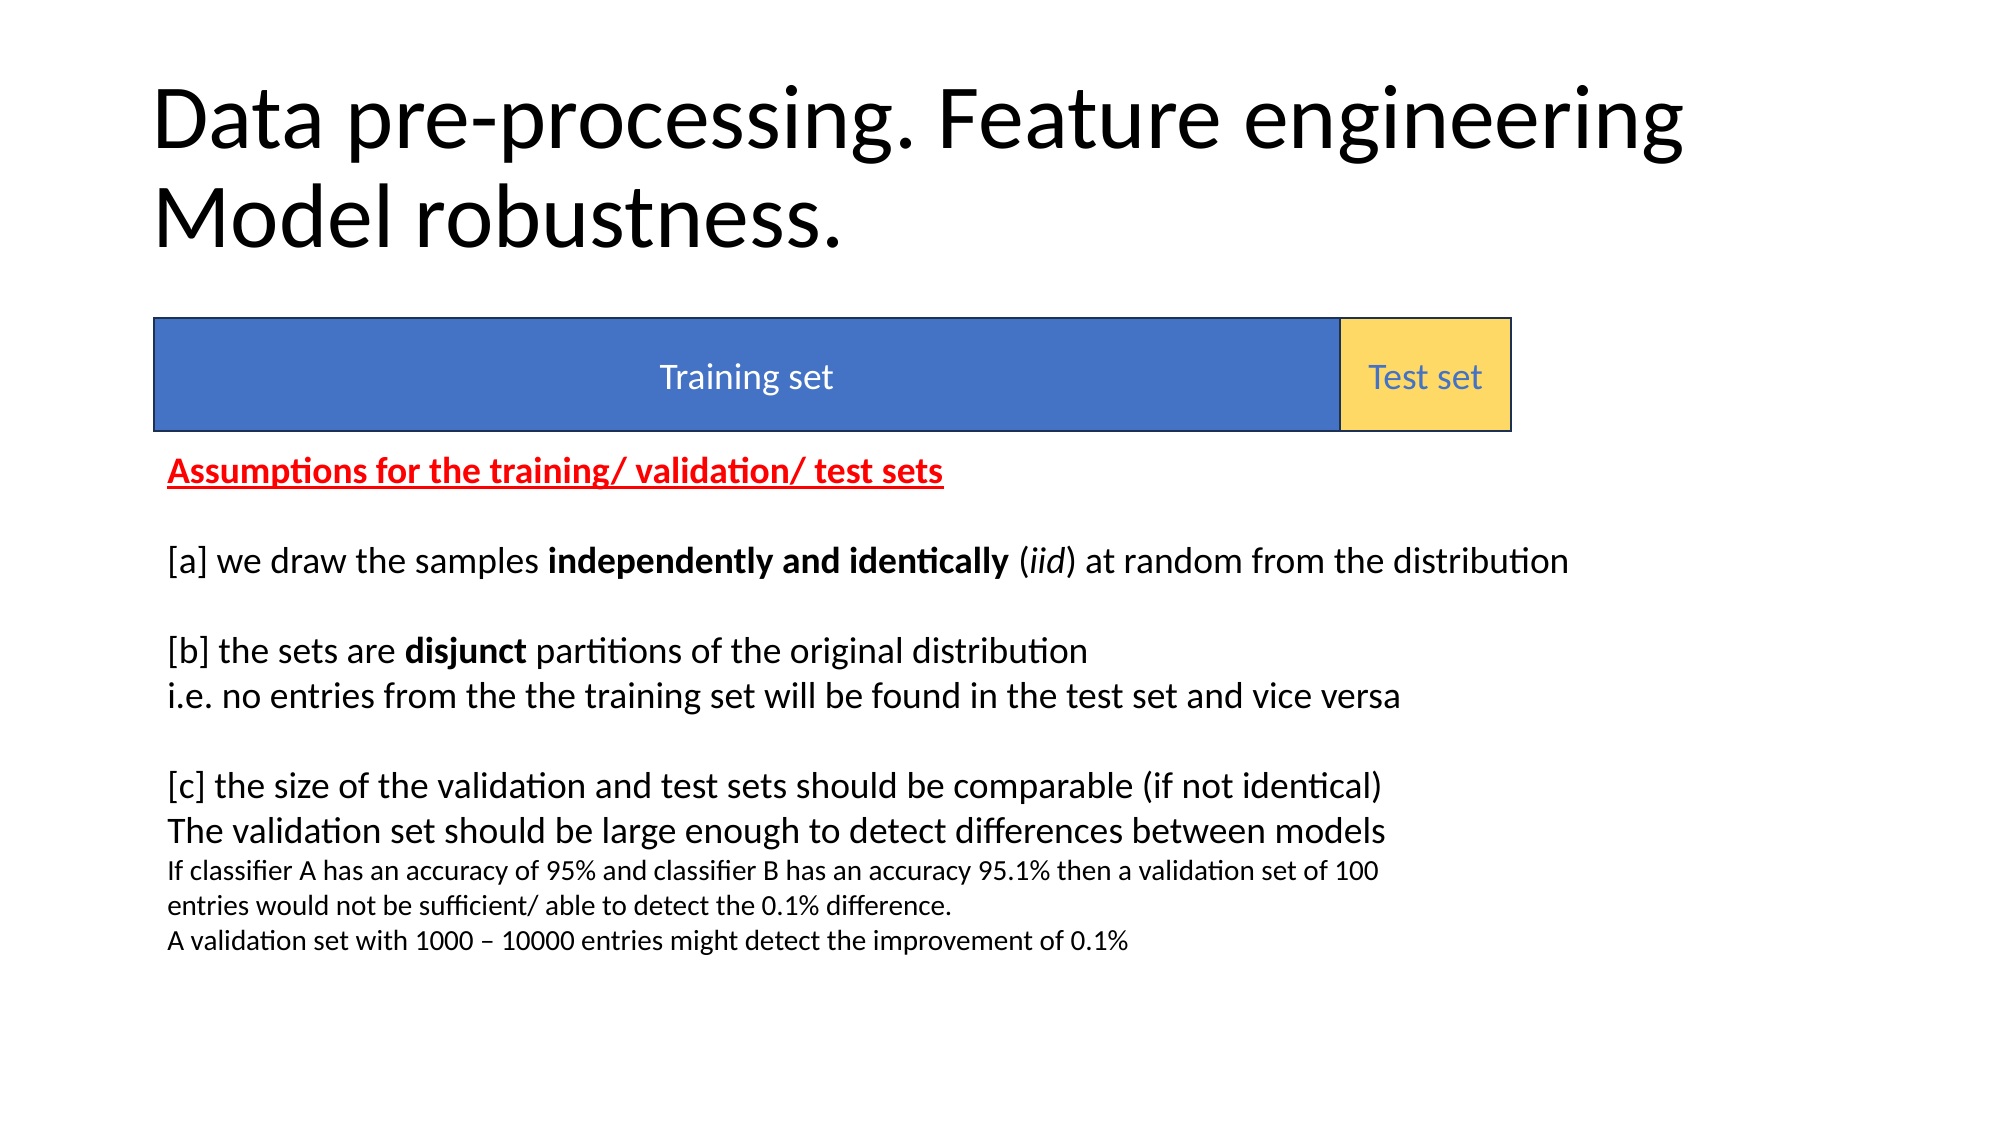

# Data pre-processing. Feature engineering Model robustness.
Test set
Training set
Assumptions for the training/ validation/ test sets

[a] we draw the samples independently and identically (iid) at random from the distribution

[b] the sets are disjunct partitions of the original distribution
i.e. no entries from the the training set will be found in the test set and vice versa

[c] the size of the validation and test sets should be comparable (if not identical)
The validation set should be large enough to detect differences between models
If classifier A has an accuracy of 95% and classifier B has an accuracy 95.1% then a validation set of 100
entries would not be sufficient/ able to detect the 0.1% difference.
A validation set with 1000 – 10000 entries might detect the improvement of 0.1%